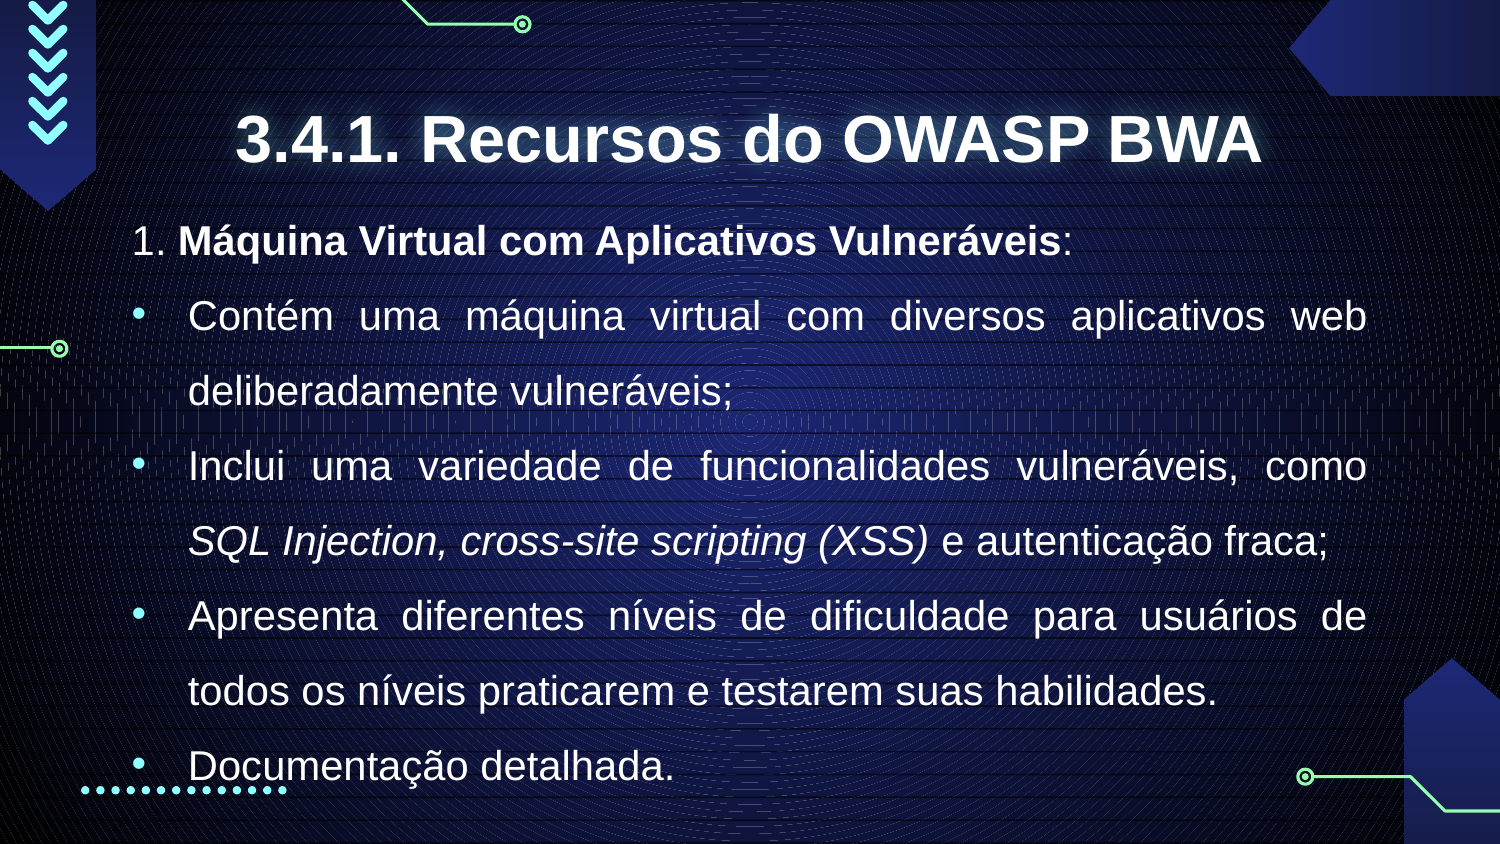

# 3.4.1. Recursos do OWASP BWA
1. Máquina Virtual com Aplicativos Vulneráveis:
Contém uma máquina virtual com diversos aplicativos web deliberadamente vulneráveis;
Inclui uma variedade de funcionalidades vulneráveis, como SQL Injection, cross-site scripting (XSS) e autenticação fraca;
Apresenta diferentes níveis de dificuldade para usuários de todos os níveis praticarem e testarem suas habilidades.
Documentação detalhada.